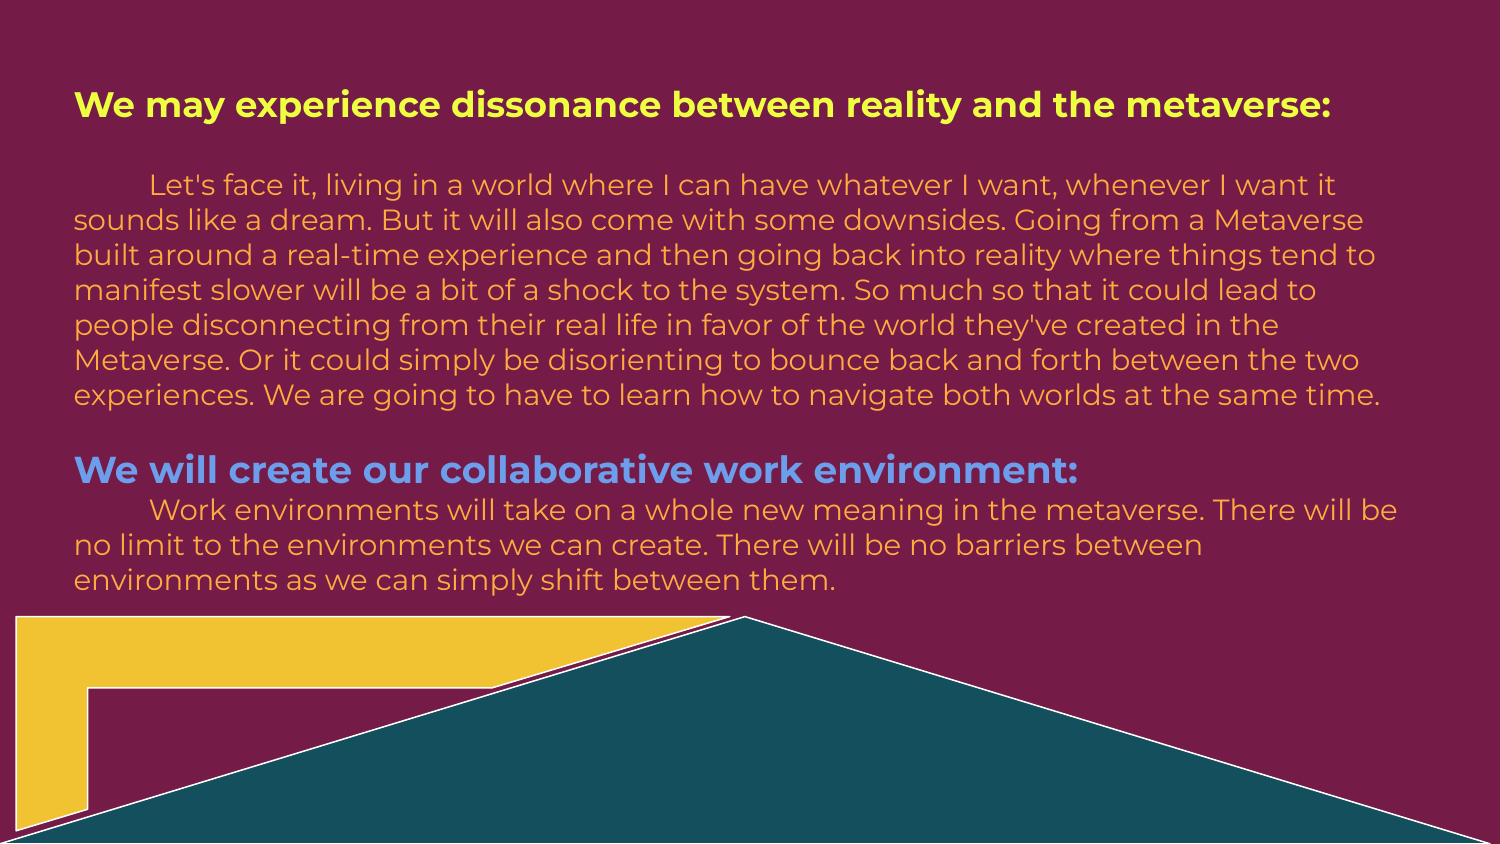

We may experience dissonance between reality and the metaverse:

Let's face it, living in a world where I can have whatever I want, whenever I want it sounds like a dream. But it will also come with some downsides. Going from a Metaverse built around a real-time experience and then going back into reality where things tend to manifest slower will be a bit of a shock to the system. So much so that it could lead to people disconnecting from their real life in favor of the world they've created in the Metaverse. Or it could simply be disorienting to bounce back and forth between the two experiences. We are going to have to learn how to navigate both worlds at the same time.

We will create our collaborative work environment:
Work environments will take on a whole new meaning in the metaverse. There will be no limit to the environments we can create. There will be no barriers between environments as we can simply shift between them.